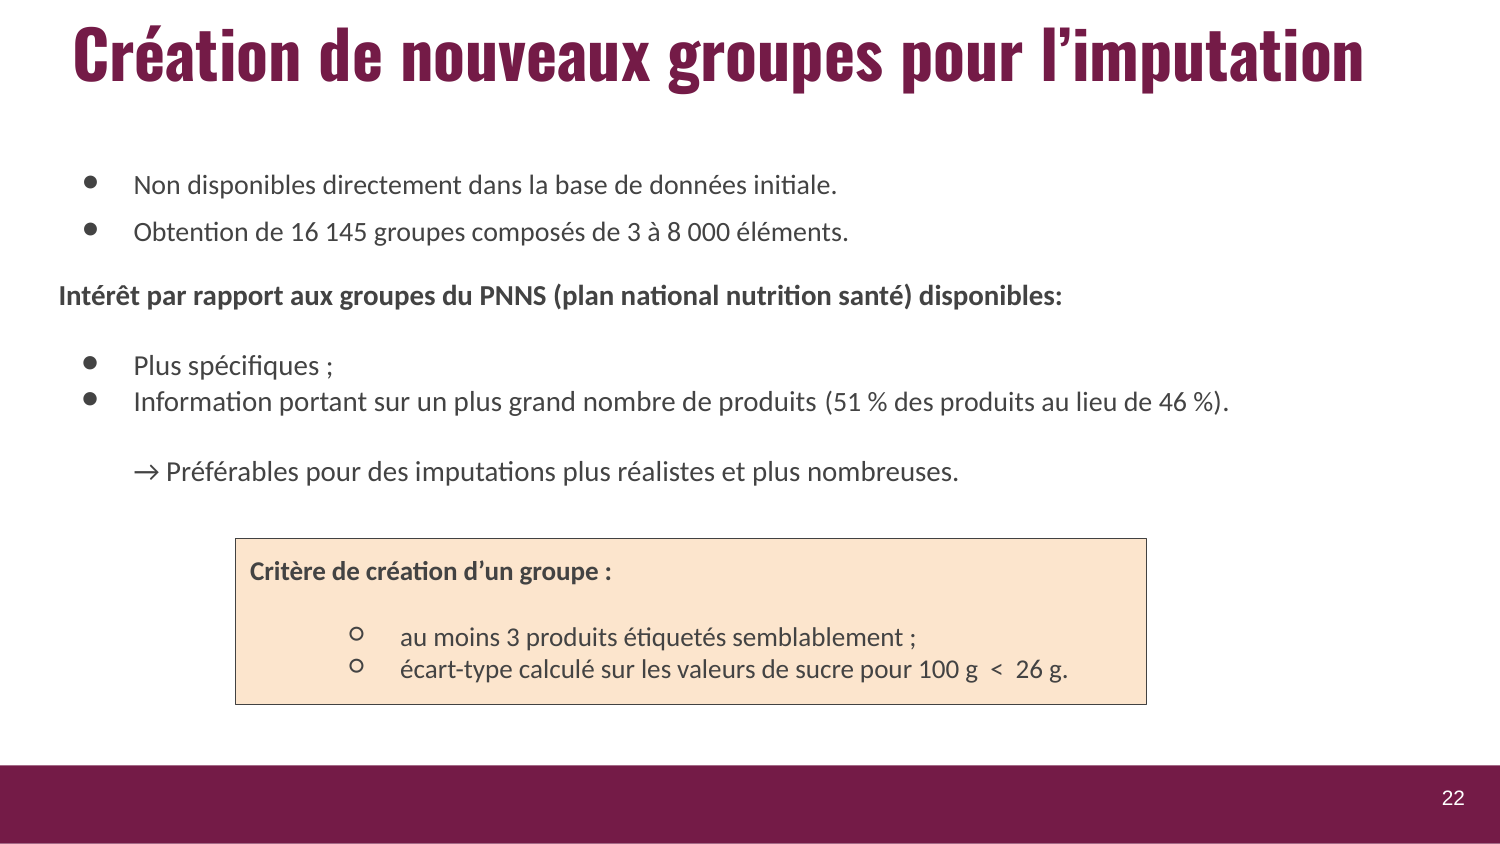

# Création de nouveaux groupes pour l’imputation
Non disponibles directement dans la base de données initiale.
Obtention de 16 145 groupes composés de 3 à 8 000 éléments.
Intérêt par rapport aux groupes du PNNS (plan national nutrition santé) disponibles:
Plus spécifiques ;
Information portant sur un plus grand nombre de produits (51 % des produits au lieu de 46 %).
→ Préférables pour des imputations plus réalistes et plus nombreuses.
Critère de création d’un groupe :
au moins 3 produits étiquetés semblablement ;
écart-type calculé sur les valeurs de sucre pour 100 g  <  26 g.
22